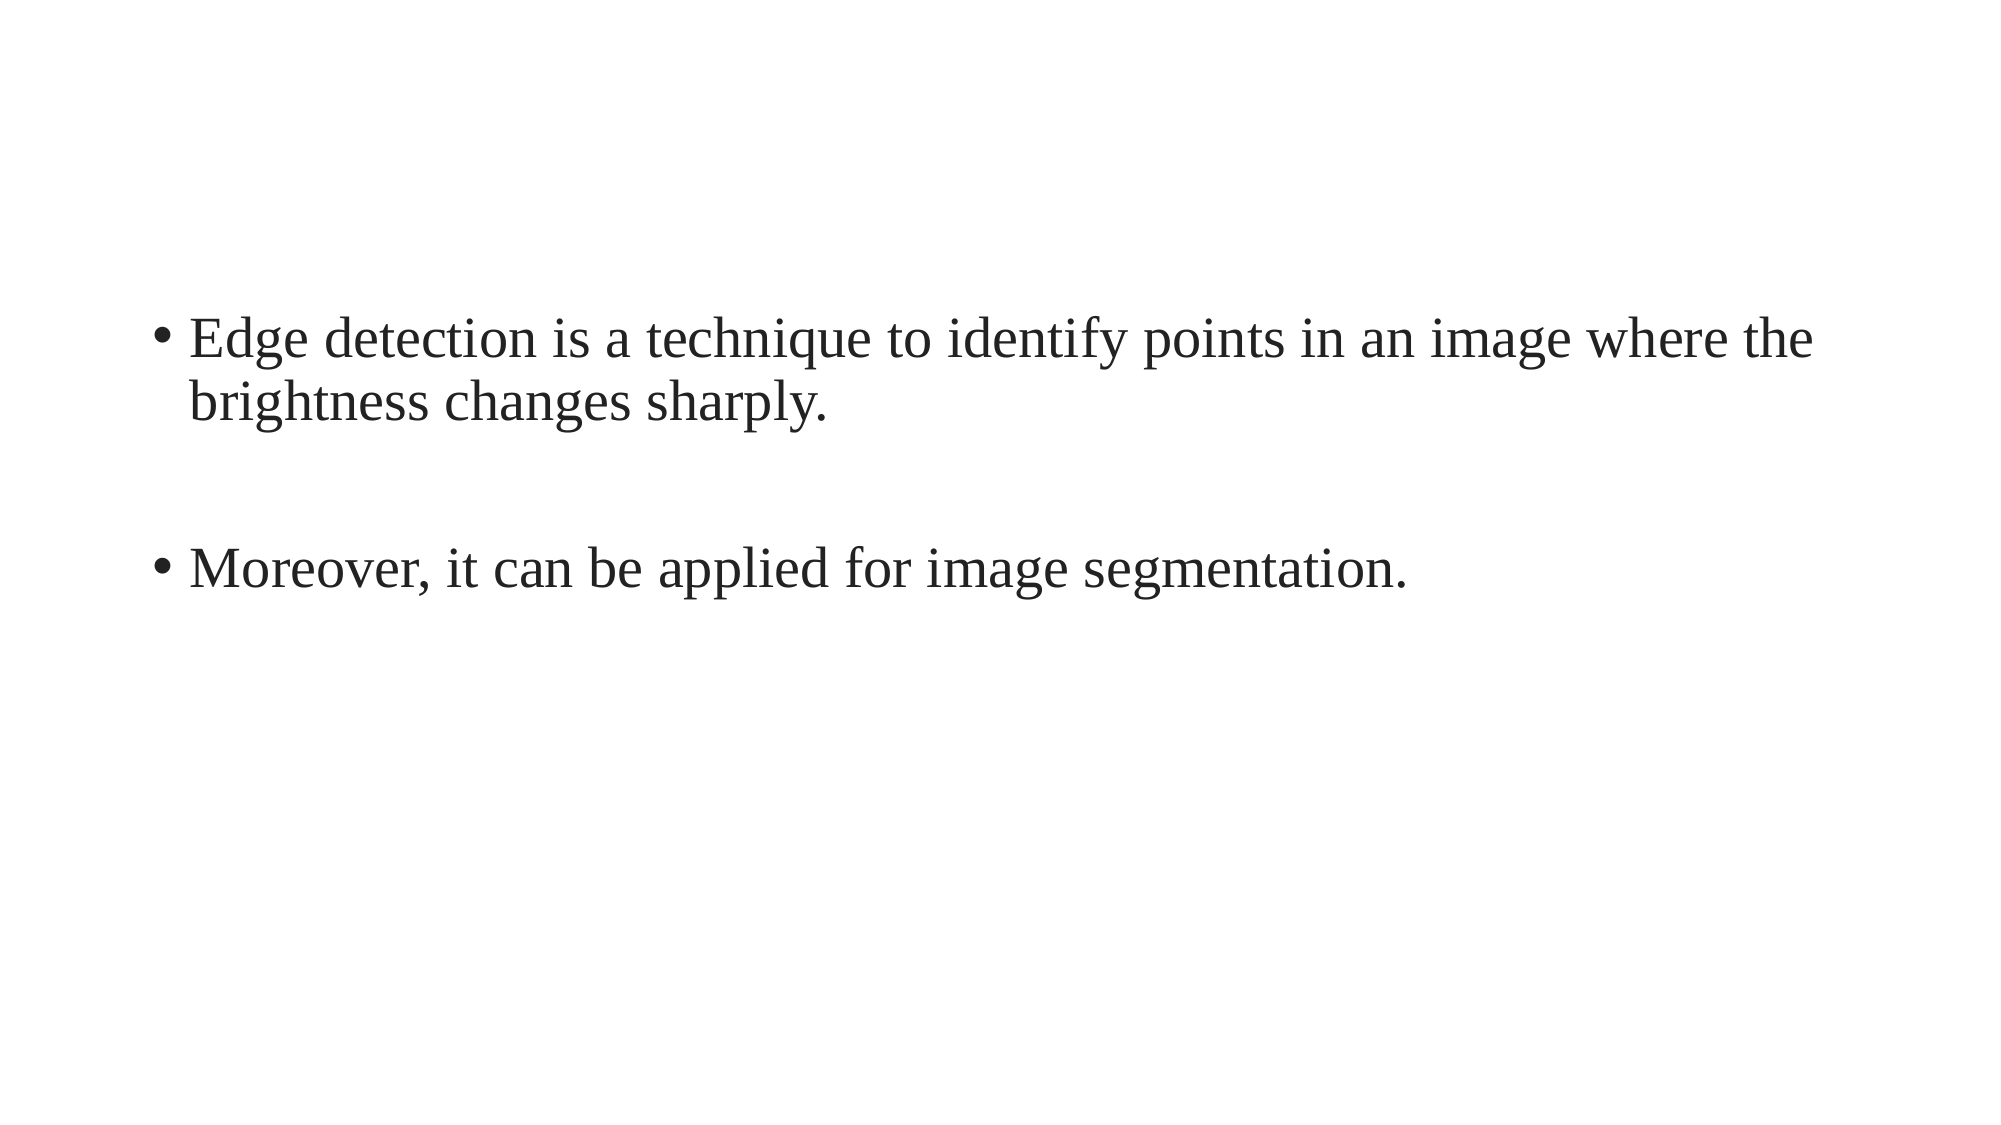

#
Edge detection is a technique to identify points in an image where the brightness changes sharply.

Moreover, it can be applied for image segmentation.